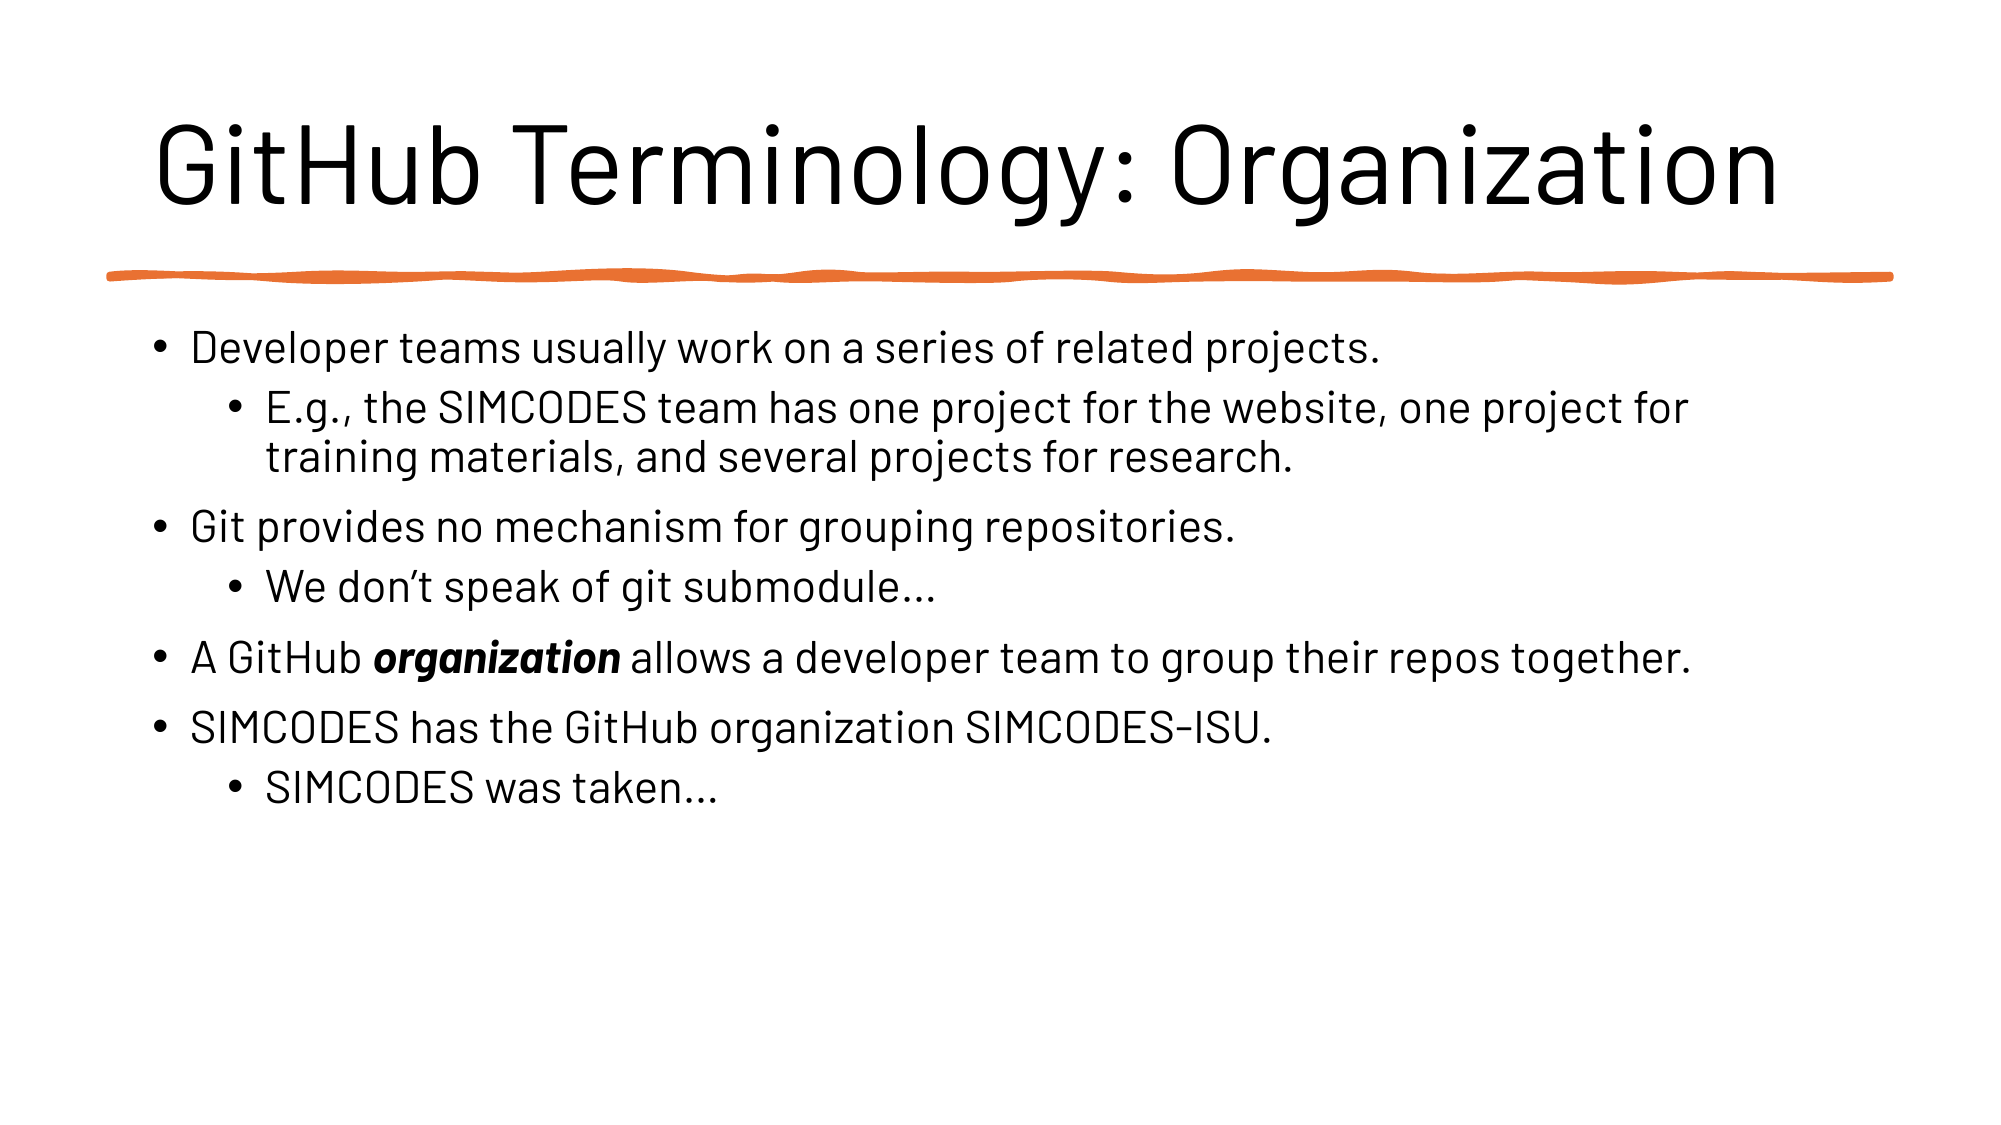

# GitHub Terminology: Organization

Developer teams usually work on a series of related projects.
E.g., the SIMCODES team has one project for the website, one project for training materials, and several projects for research.
Git provides no mechanism for grouping repositories.
We don’t speak of git submodule…
A GitHub organization allows a developer team to group their repos together.
SIMCODES has the GitHub organization SIMCODES-ISU.
SIMCODES was taken…